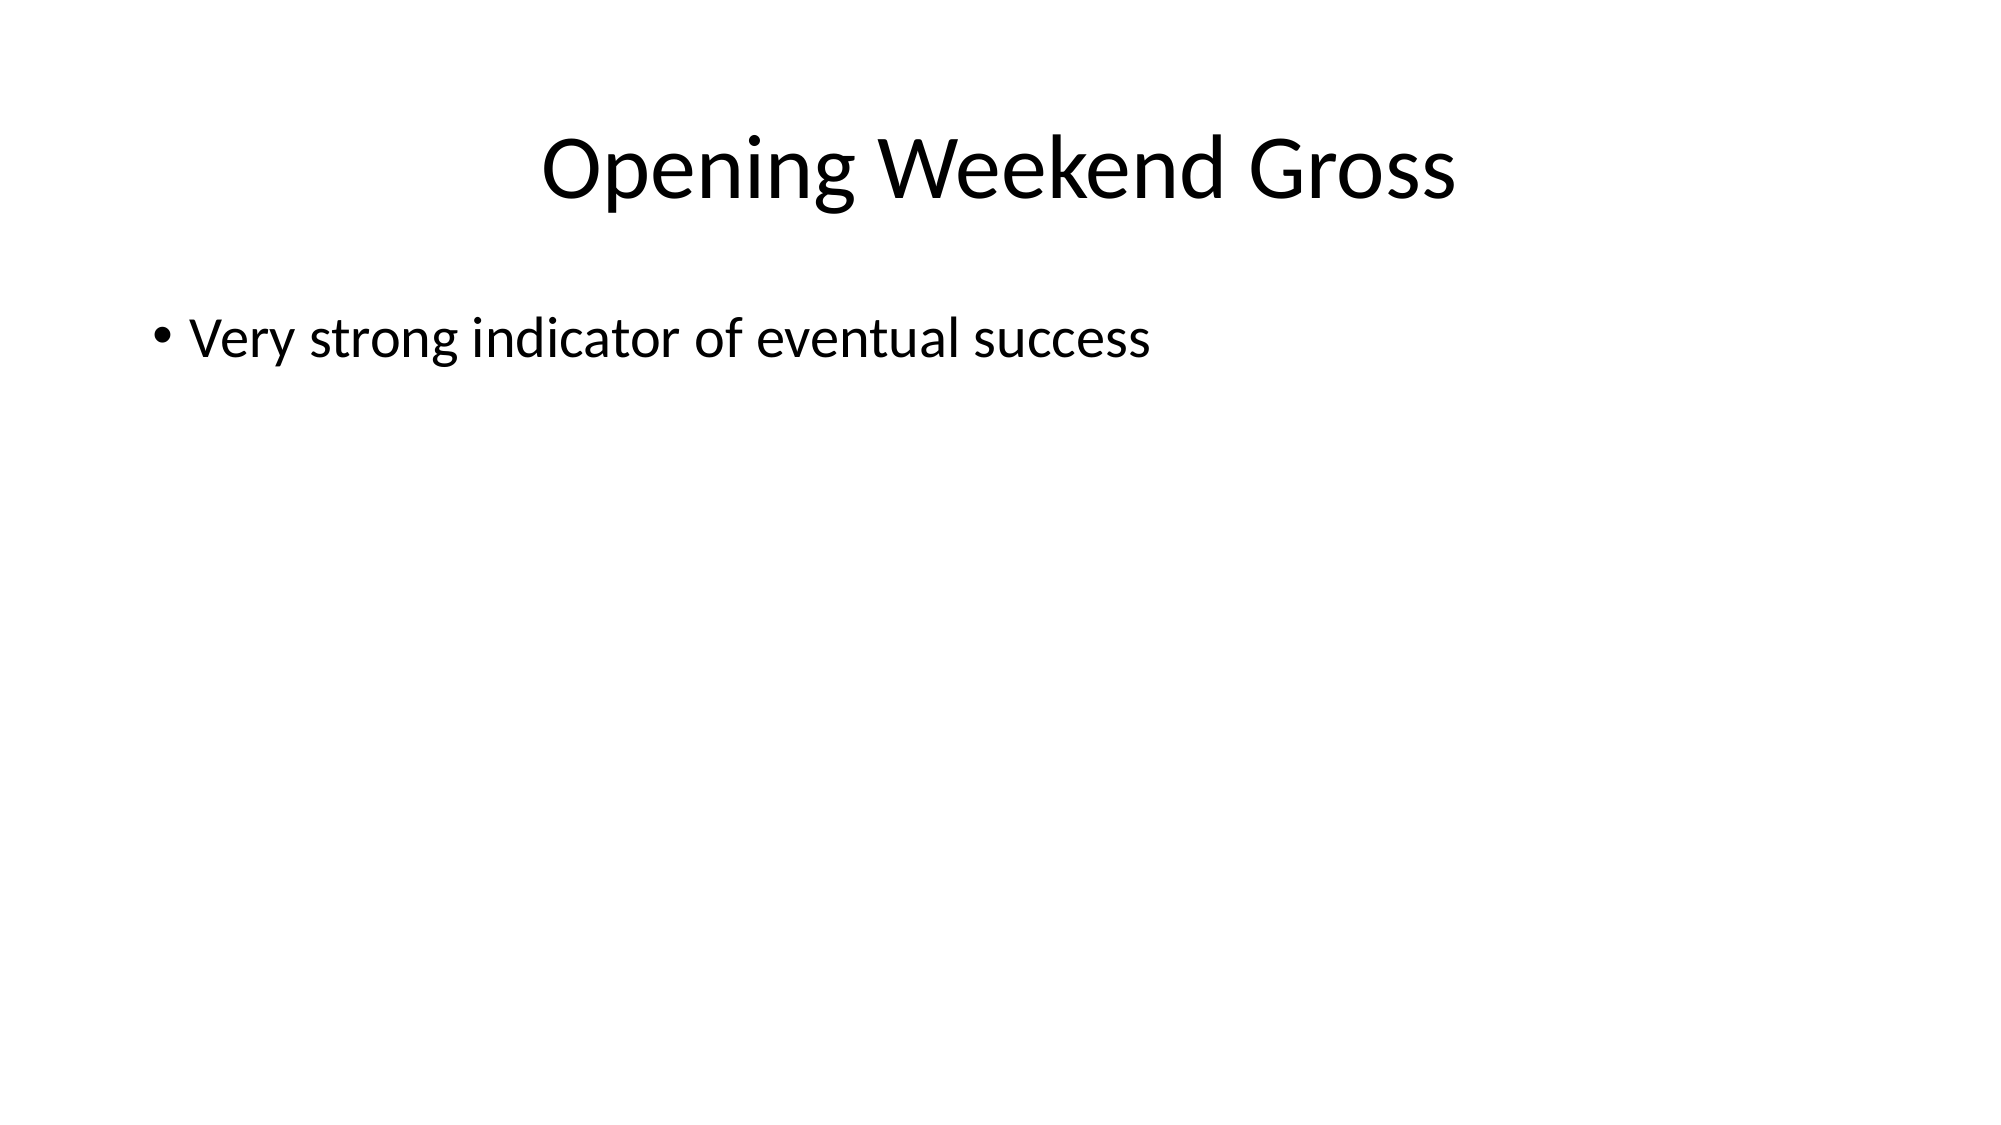

# Opening Weekend Gross
Very strong indicator of eventual success